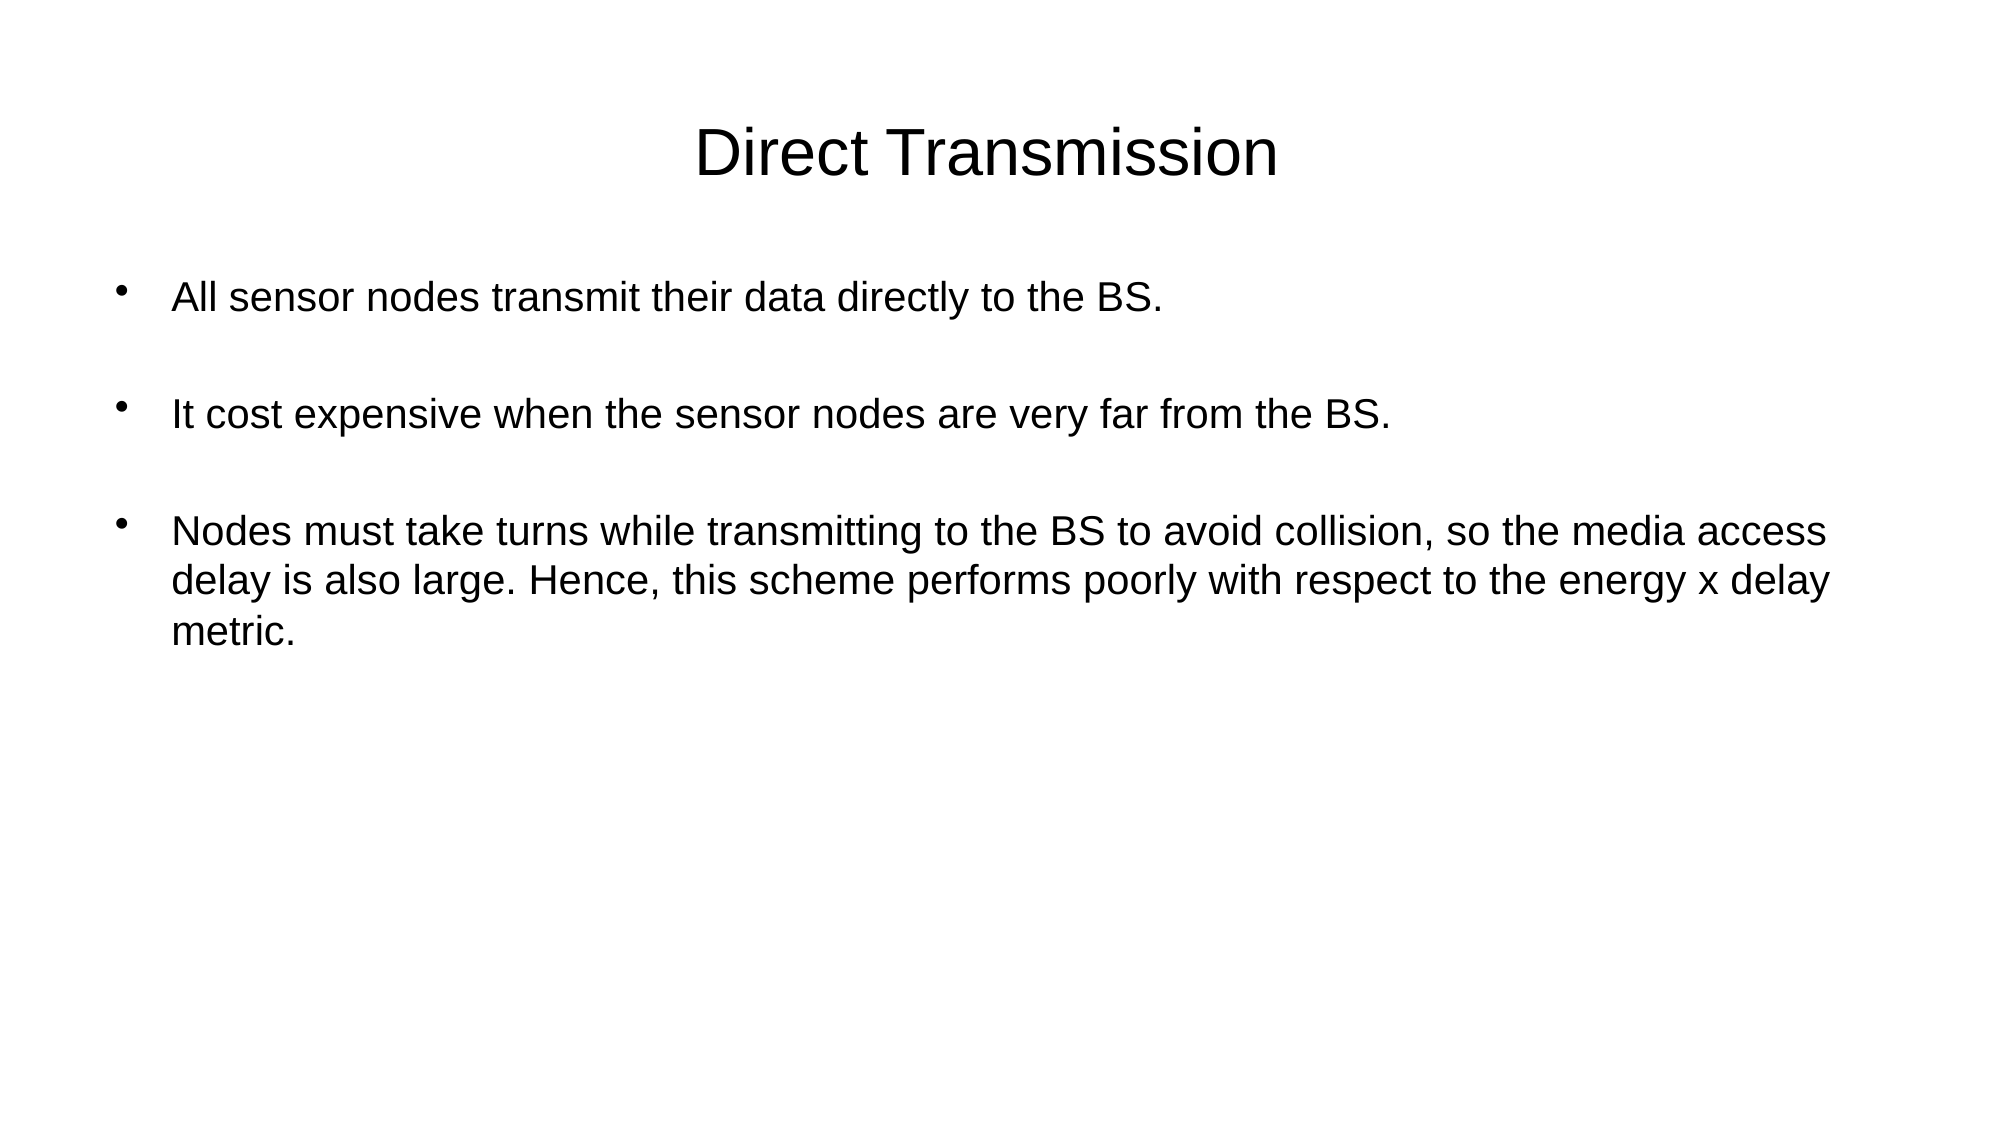

# Direct Transmission
All sensor nodes transmit their data directly to the BS.

It cost expensive when the sensor nodes are very far from the BS.

Nodes must take turns while transmitting to the BS to avoid collision, so the media access delay is also large. Hence, this scheme performs poorly with respect to the energy x delay metric.